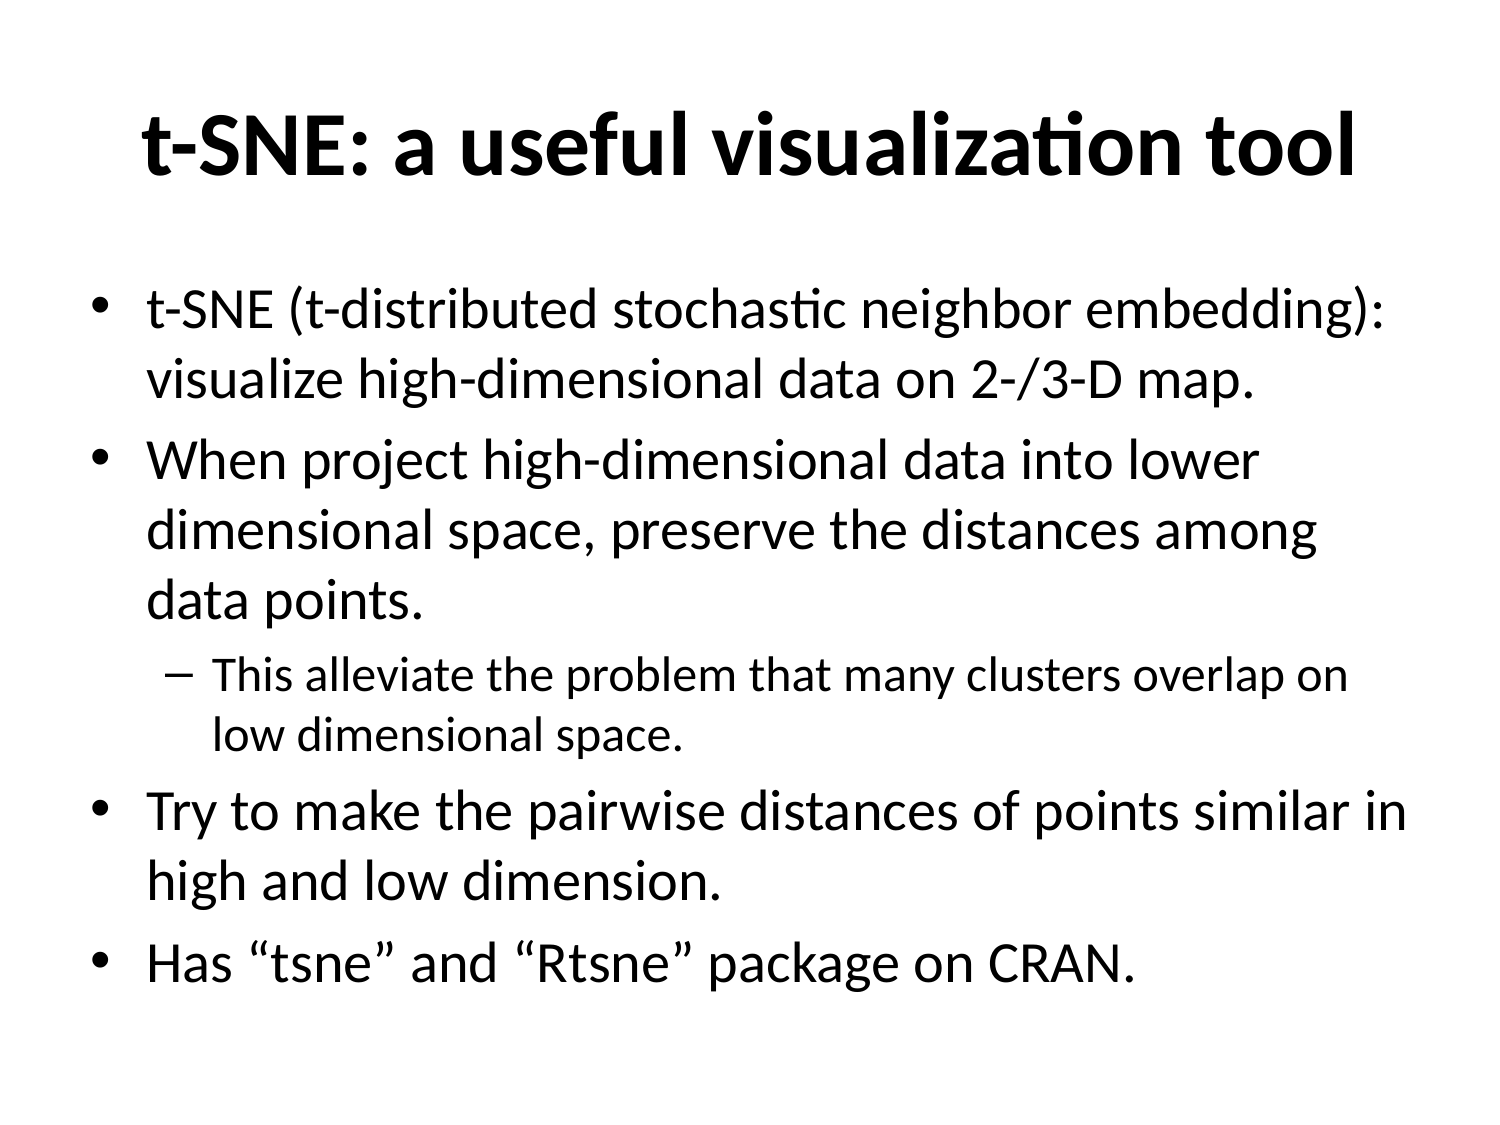

# t-SNE: a useful visualization tool
t-SNE (t-distributed stochastic neighbor embedding): visualize high-dimensional data on 2-/3-D map.
When project high-dimensional data into lower dimensional space, preserve the distances among data points.
This alleviate the problem that many clusters overlap on low dimensional space.
Try to make the pairwise distances of points similar in high and low dimension.
Has “tsne” and “Rtsne” package on CRAN.